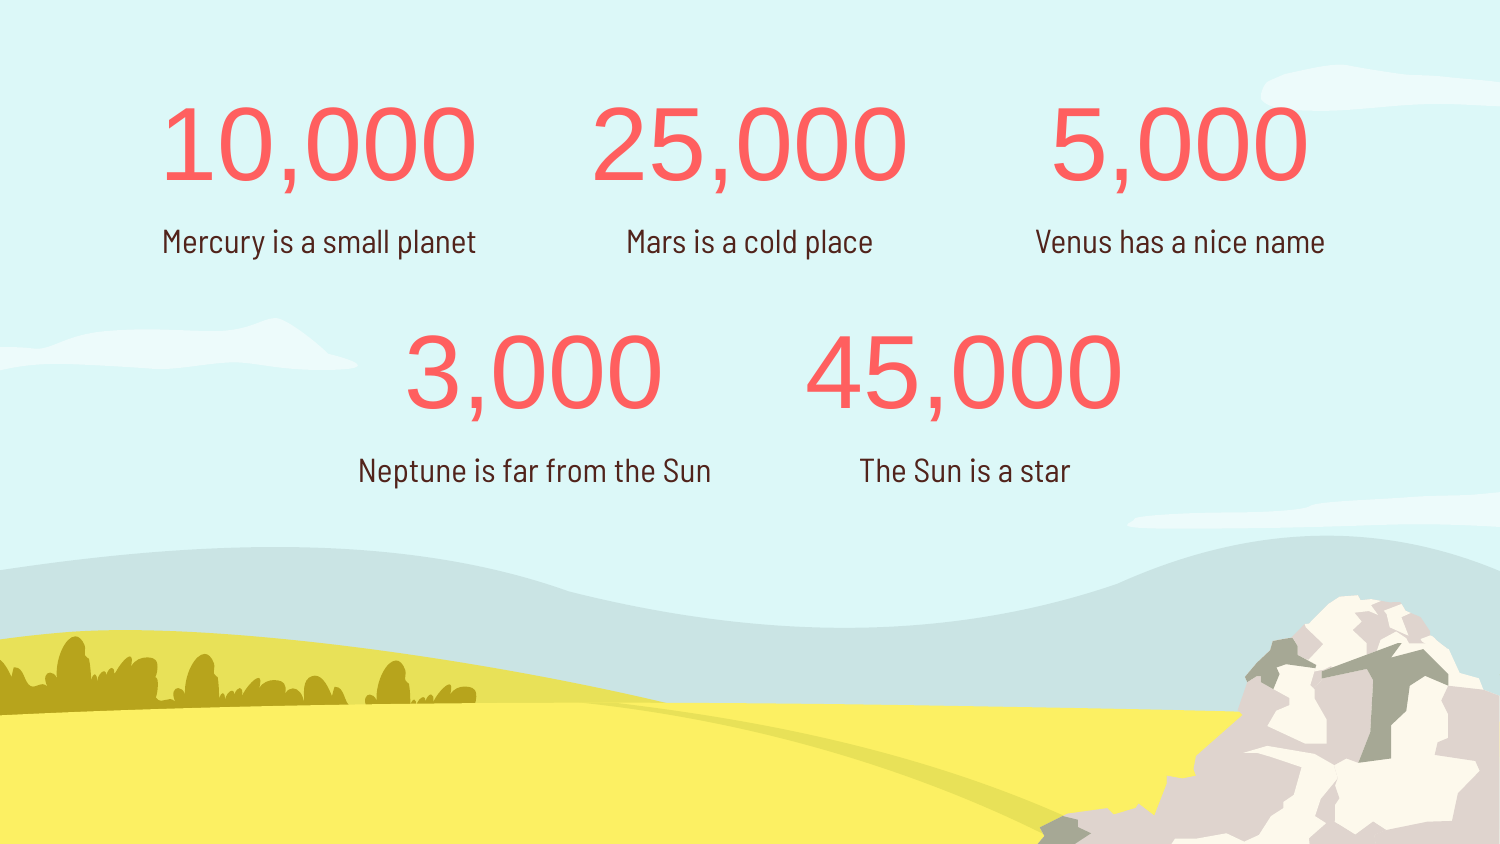

# 10,000
25,000
5,000
Mercury is a small planet
Mars is a cold place
Venus has a nice name
3,000
45,000
Neptune is far from the Sun
The Sun is a star